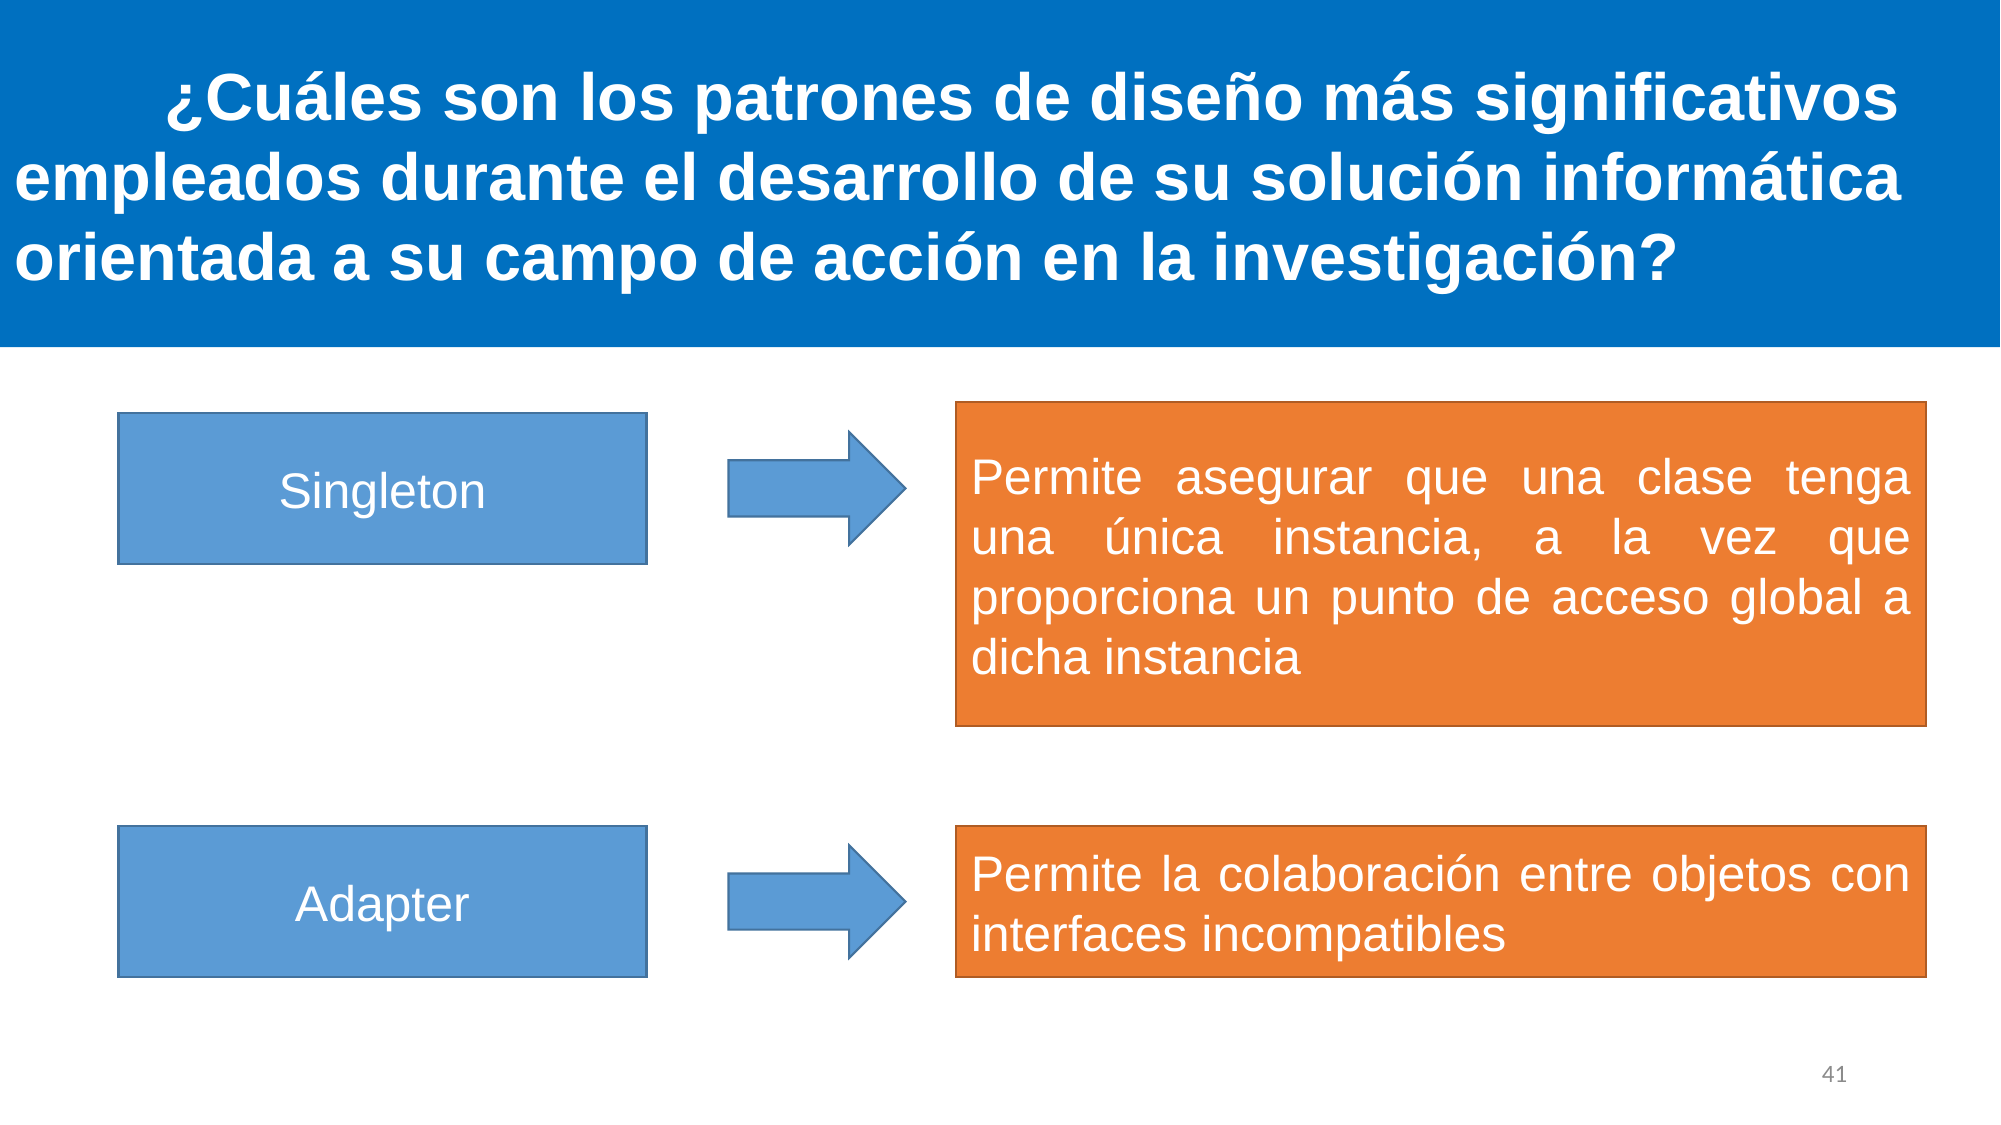

¿Cuáles son los patrones de diseño más significativos empleados durante el desarrollo de su solución informática orientada a su campo de acción en la investigación?
Permite asegurar que una clase tenga una única instancia, a la vez que proporciona un punto de acceso global a dicha instancia
Singleton

Adapter
Permite la colaboración entre objetos con interfaces incompatibles

41